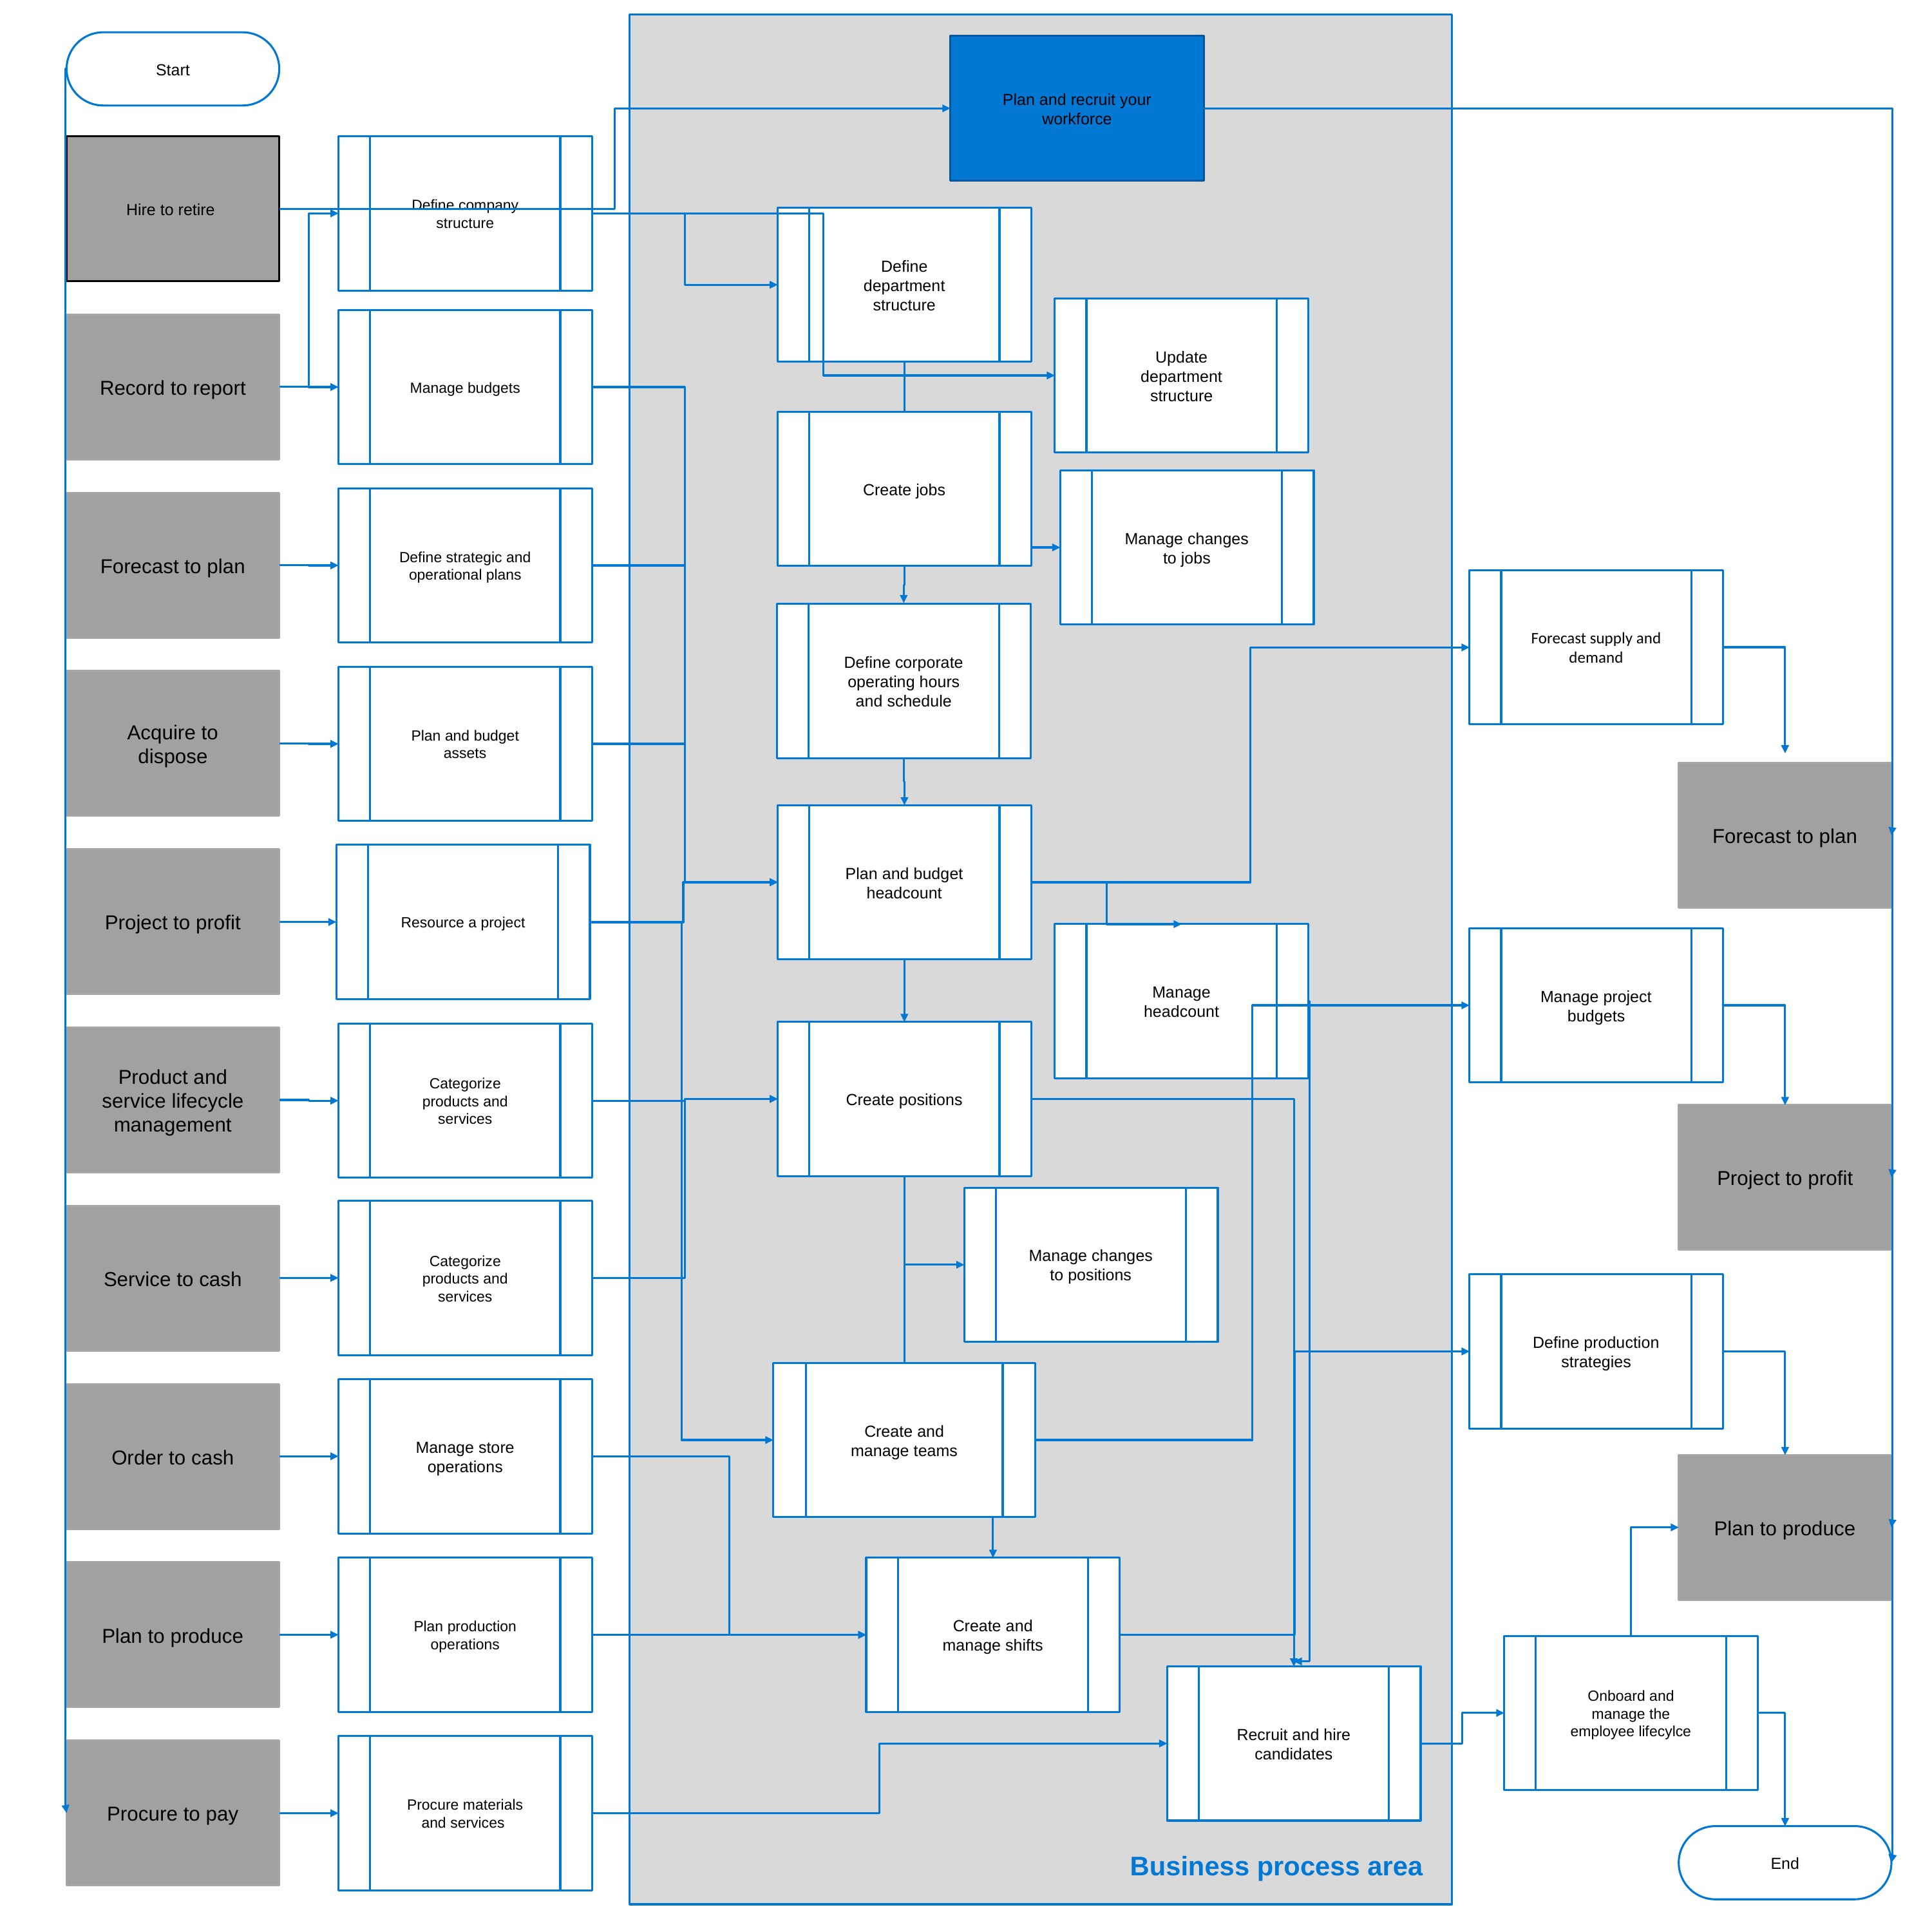

Business process area
Start
Plan and recruit your workforce
Hire to retire
Define company structure
Define department structure
Update department structure
Manage budgets
Record to report
Create jobs
Manage changes to jobs
Define strategic and operational plans
Forecast to plan
Forecast supply and demand
Define corporate operating hours and schedule
Plan and budget assets
Acquire to dispose
Forecast to plan
Plan and budget headcount
Resource a project
Project to profit
Manage headcount
Manage project budgets
Create positions
Categorize products and services
Product and service lifecycle management
Project to profit
Manage changes to positions
Categorize products and services
Service to cash
Define production strategies
Create and manage teams
Manage store operations
Order to cash
Plan to produce
Plan production operations
Create and manage shifts
Plan to produce
Onboard and manage the employee lifecylce
Recruit and hire candidates
Procure materials and services
Procure to pay
End